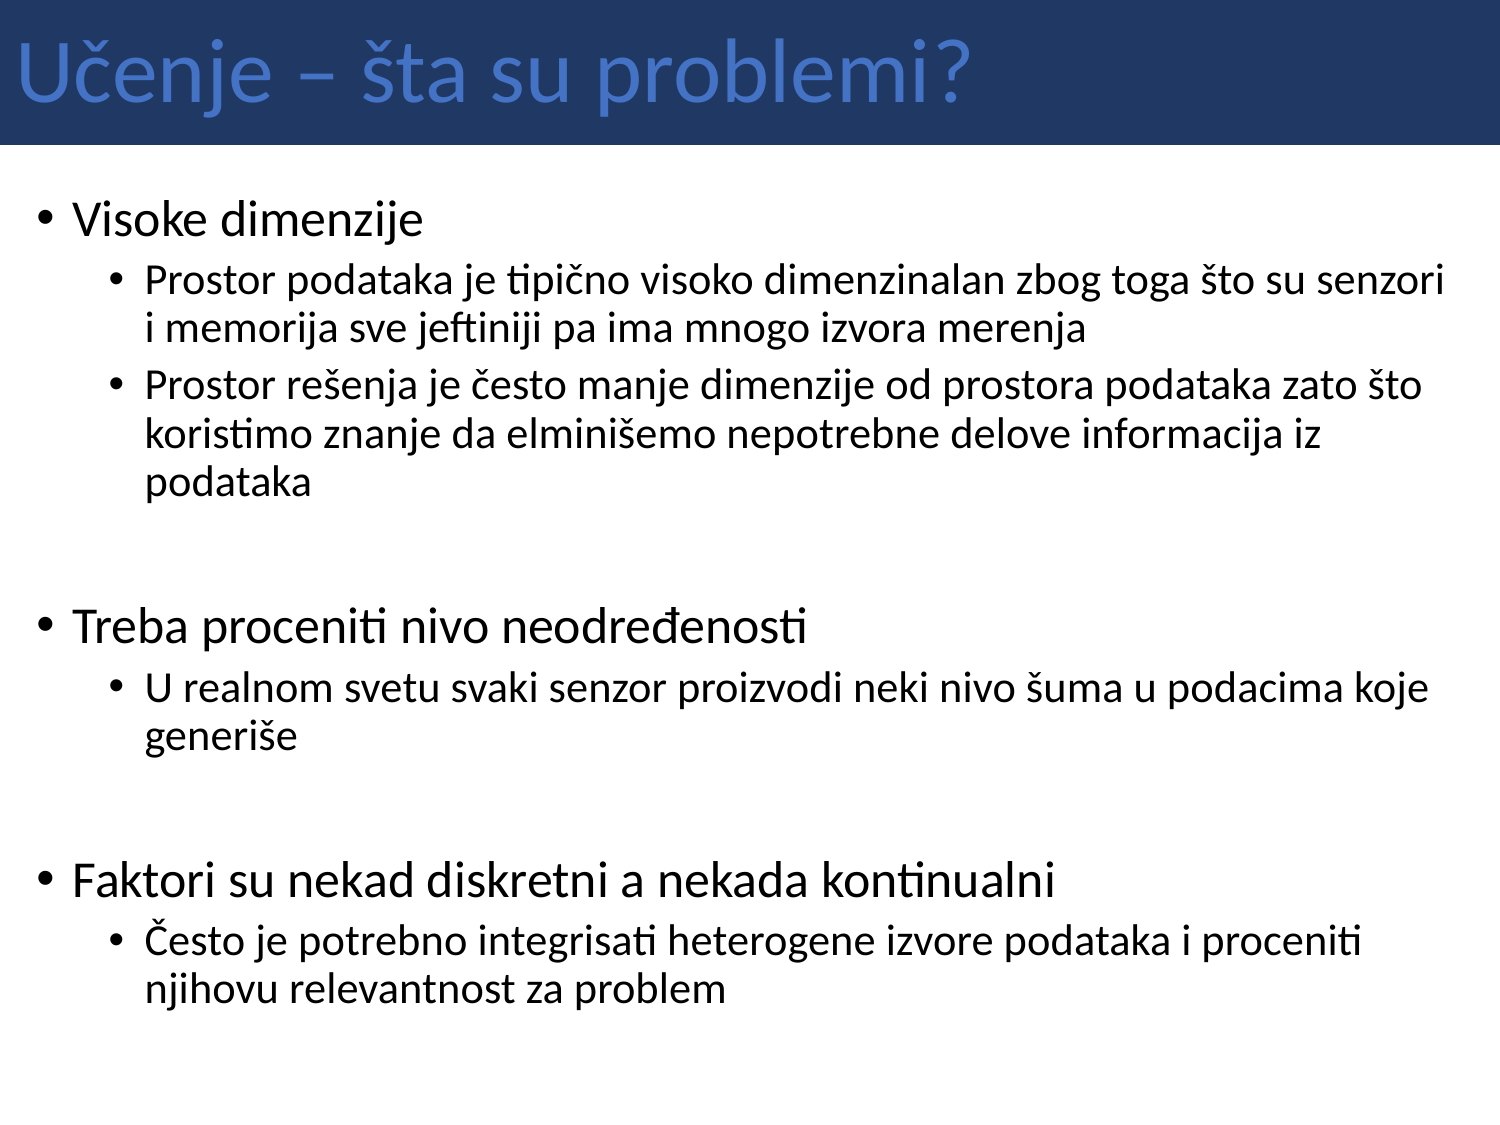

# Učenje – šta su problemi?
Visoke dimenzije
Prostor podataka je tipično visoko dimenzinalan zbog toga što su senzori i memorija sve jeftiniji pa ima mnogo izvora merenja
Prostor rešenja je često manje dimenzije od prostora podataka zato što koristimo znanje da elminišemo nepotrebne delove informacija iz podataka

Treba proceniti nivo neodređenosti
U realnom svetu svaki senzor proizvodi neki nivo šuma u podacima koje generiše

Faktori su nekad diskretni a nekada kontinualni
Često je potrebno integrisati heterogene izvore podataka i proceniti njihovu relevantnost za problem